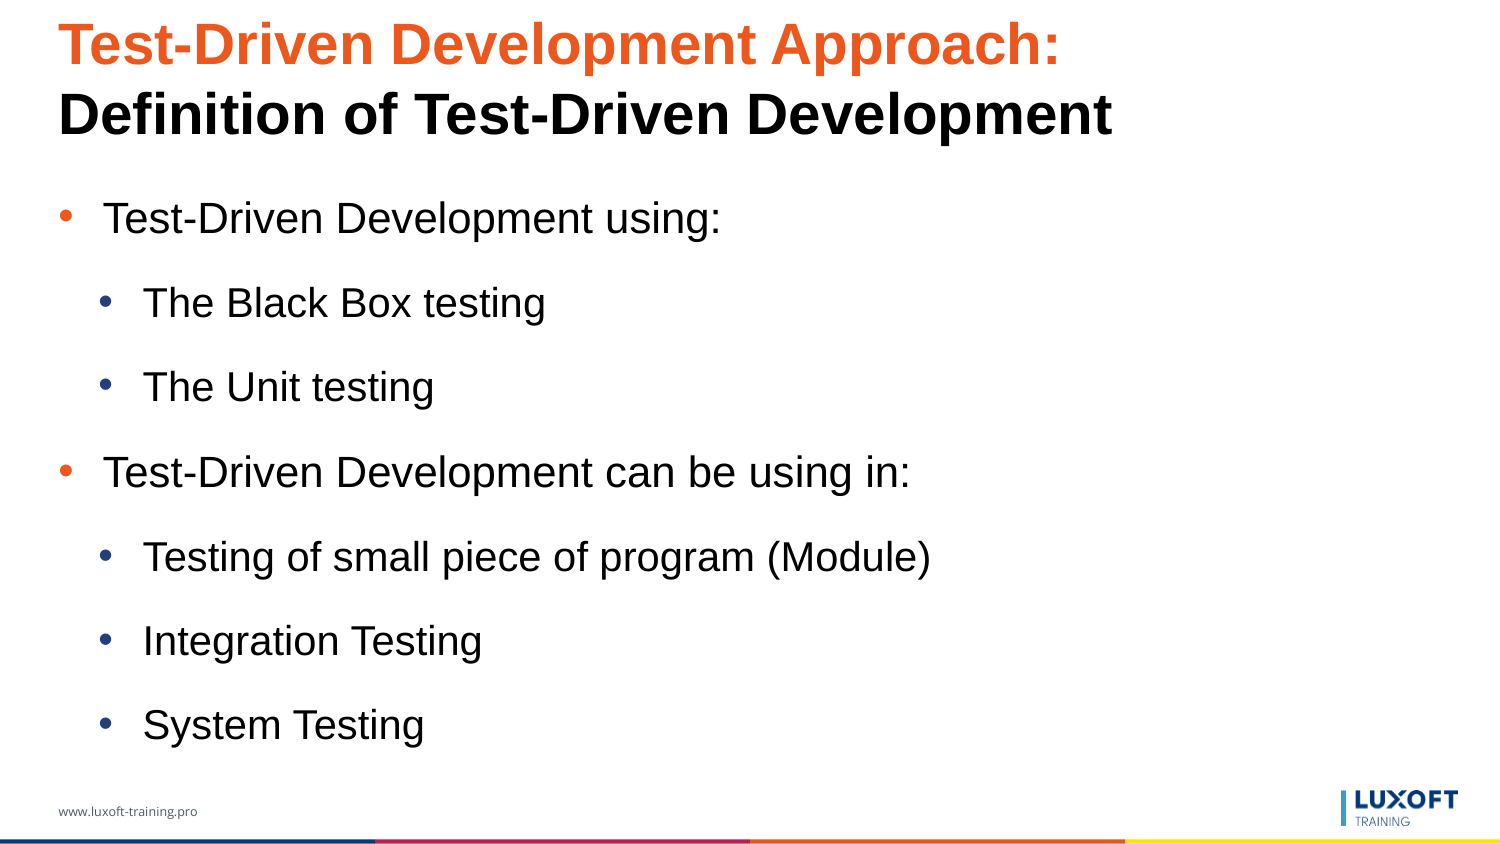

# Test-Driven Development Approach: Definition of Test-Driven Development
Test-Driven Development using:
The Black Box testing
The Unit testing
Test-Driven Development can be using in:
Testing of small piece of program (Module)
Integration Testing
System Testing